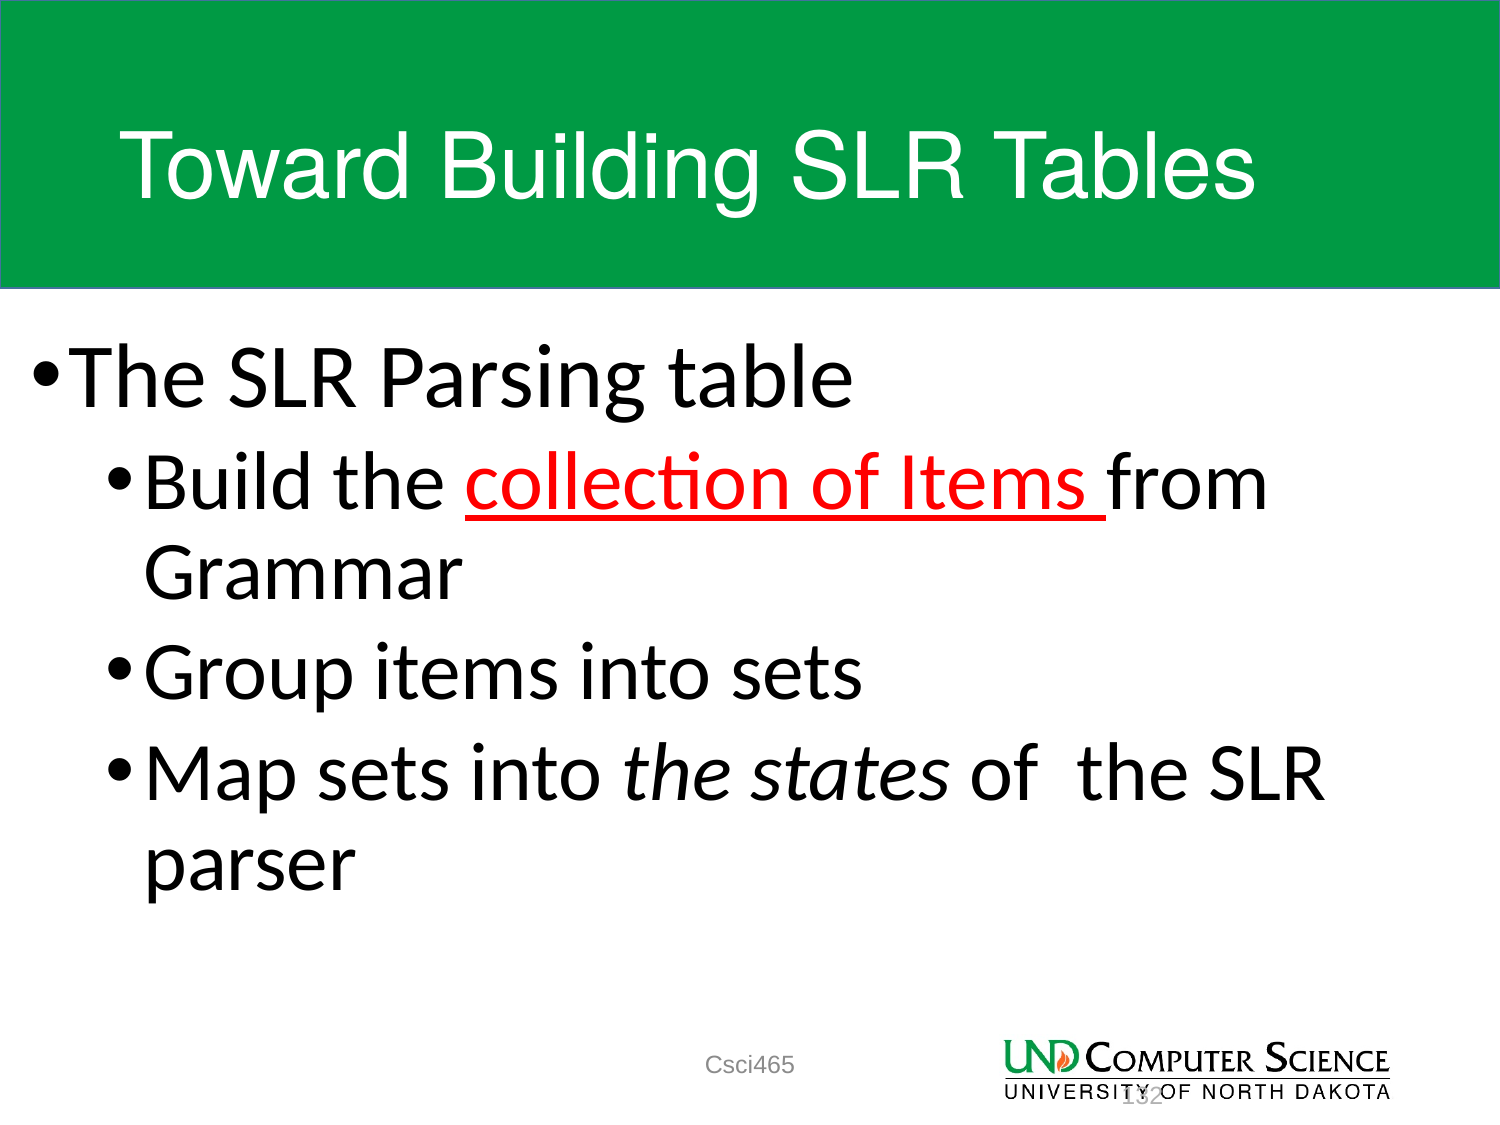

# Toward Building SLR Tables
The SLR Parsing table
Build the collection of Items from Grammar
Group items into sets
Map sets into the states of  the SLR parser
Csci465
132